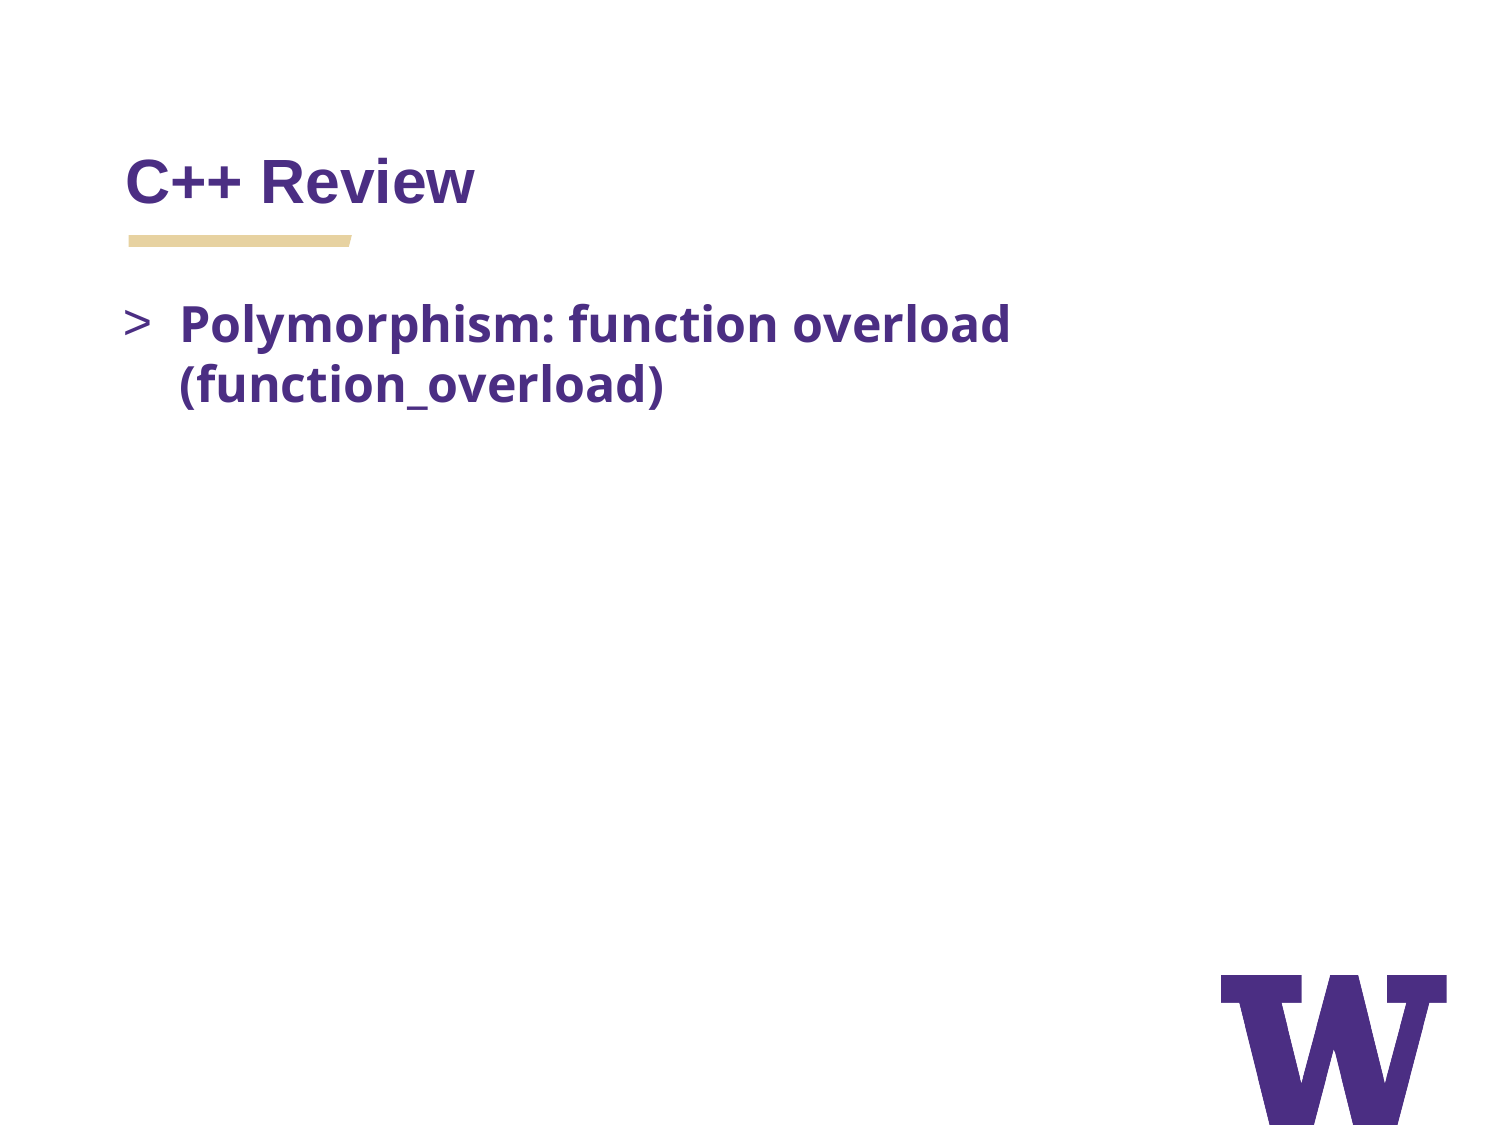

# C++ Review
Polymorphism: function overload (function_overload)